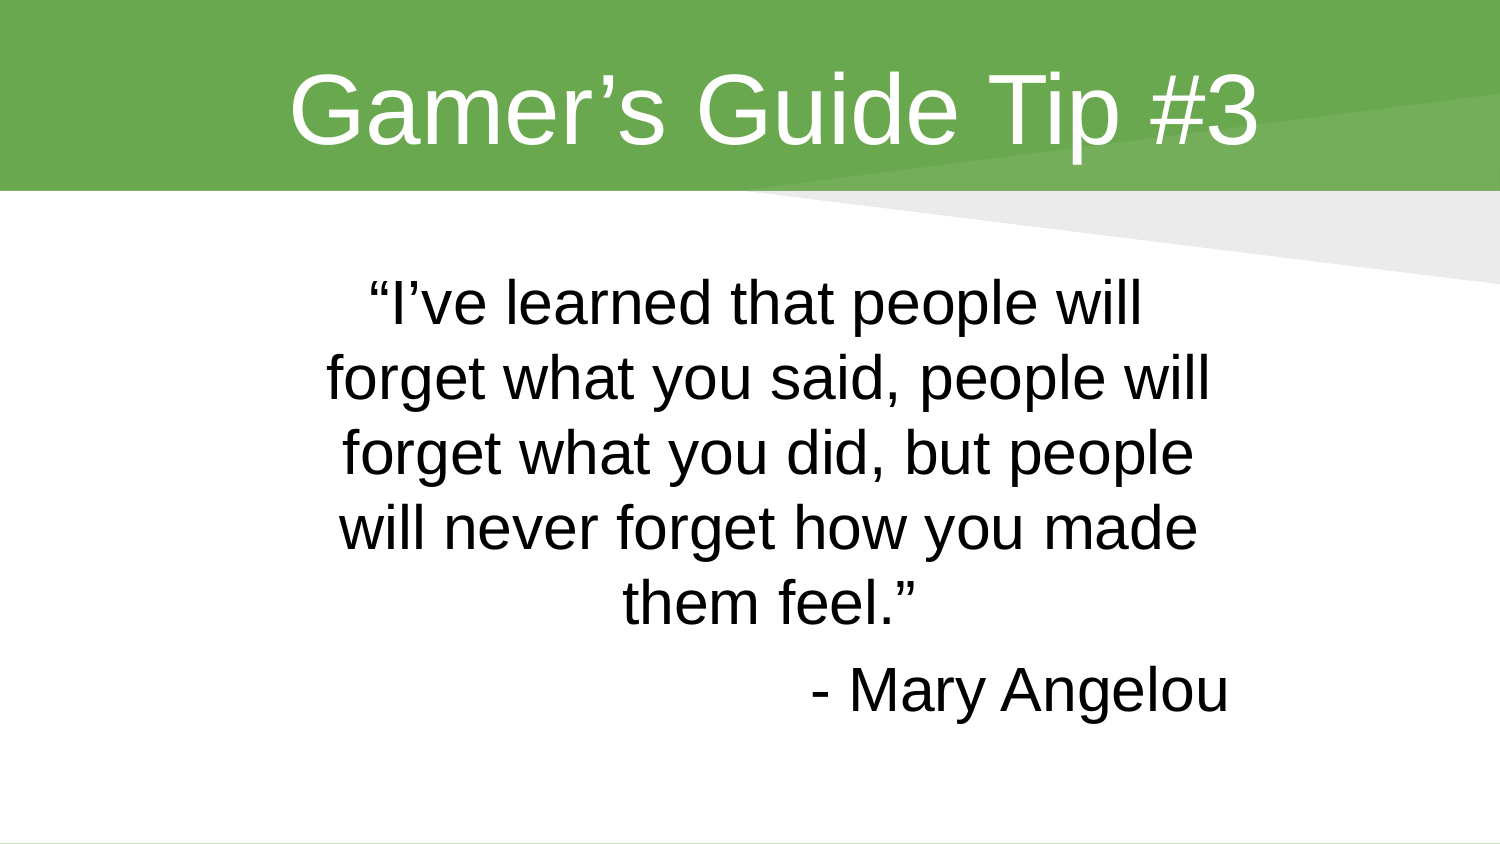

# Gamer’s Guide Tip #3
“I’ve learned that people will forget what you said, people will forget what you did, but people will never forget how you made them feel.”
- Mary Angelou